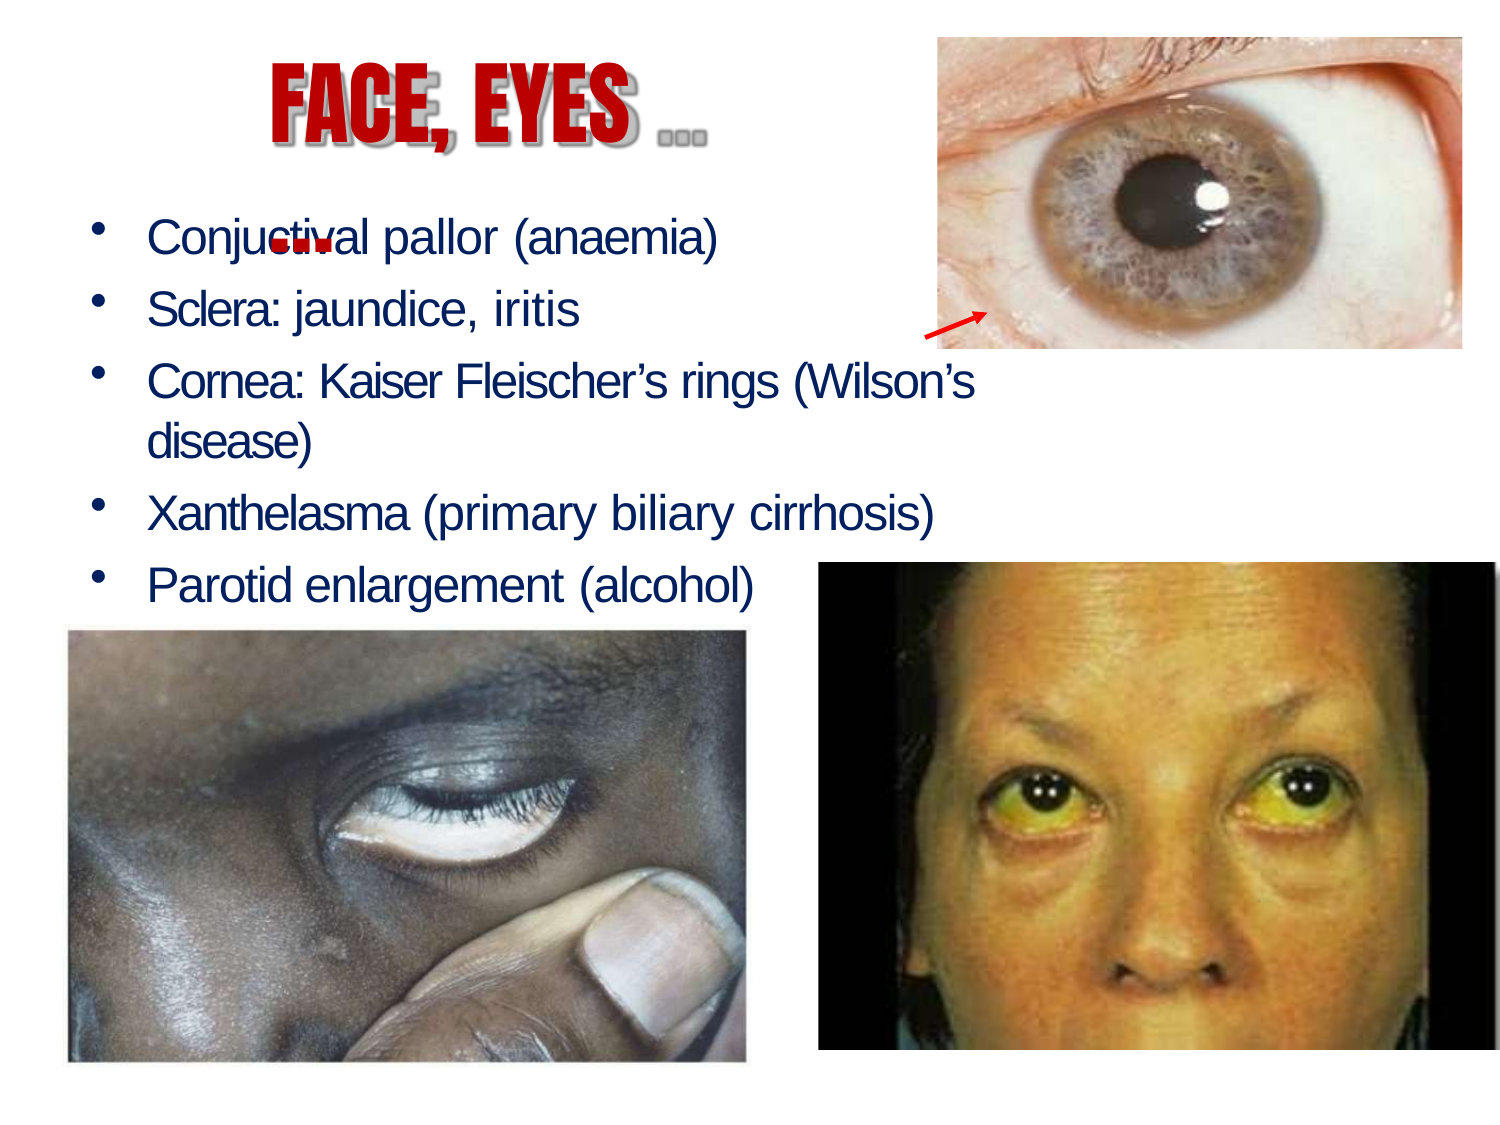

# FACE, EYES …
Conjuctival pallor (anaemia)
Sclera: jaundice, iritis
Cornea: Kaiser Fleischer’s rings (Wilson’s disease)
Xanthelasma (primary biliary cirrhosis)
Parotid enlargement (alcohol)